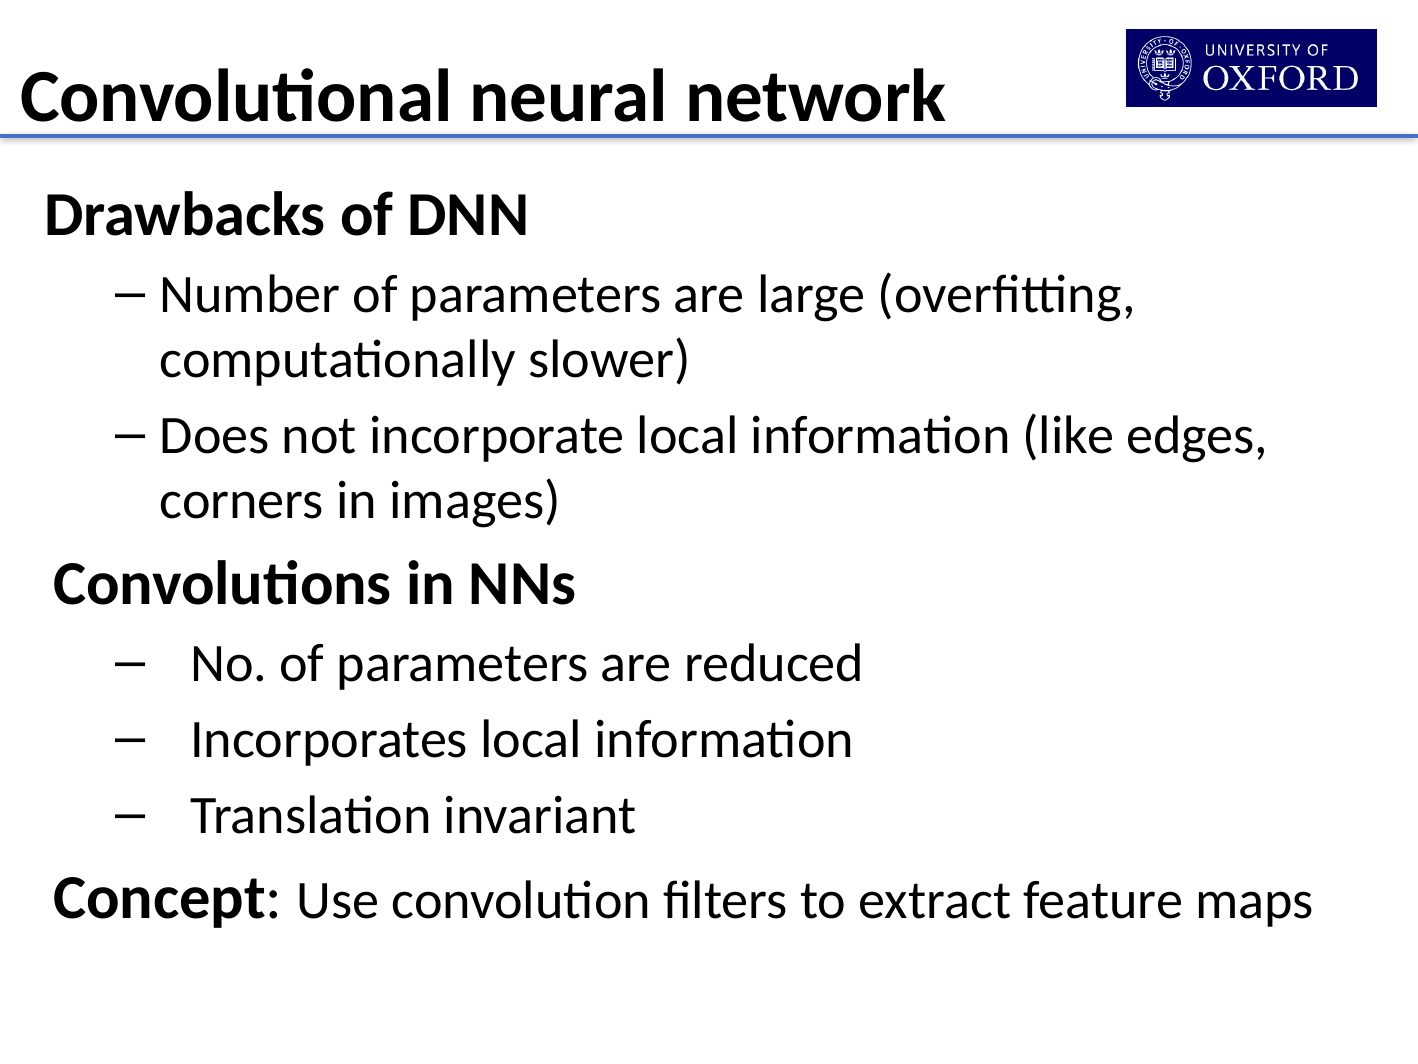

Convolutional neural network
Drawbacks of DNN
Number of parameters are large (overfitting, computationally slower)
Does not incorporate local information (like edges, corners in images)
Convolutions in NNs
No. of parameters are reduced
Incorporates local information
Translation invariant
Concept: Use convolution filters to extract feature maps